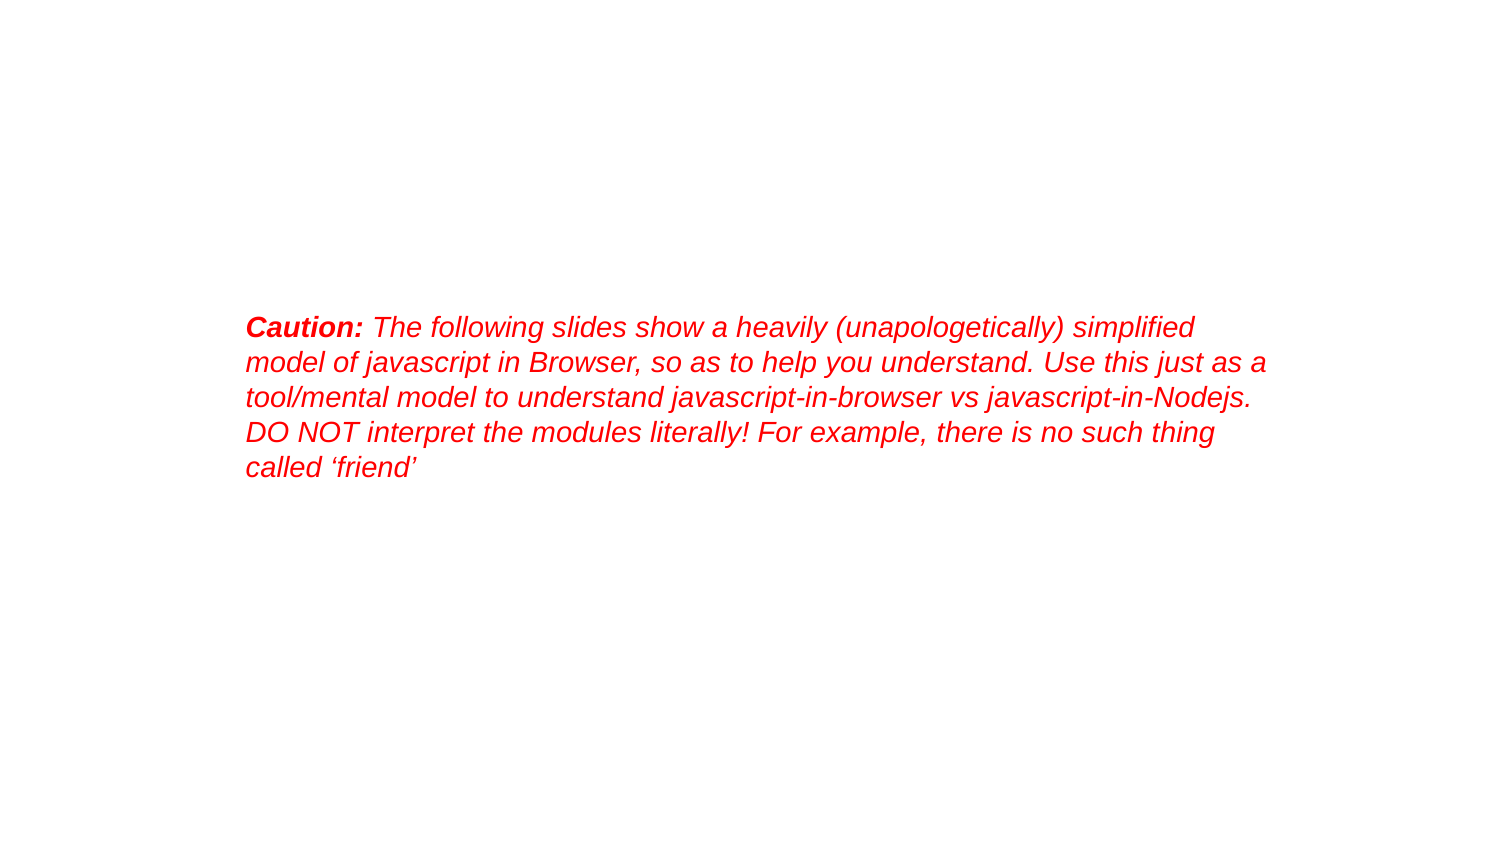

Caution: The following slides show a heavily (unapologetically) simplified model of javascript in Browser, so as to help you understand. Use this just as a tool/mental model to understand javascript-in-browser vs javascript-in-Nodejs. DO NOT interpret the modules literally! For example, there is no such thing called ‘friend’